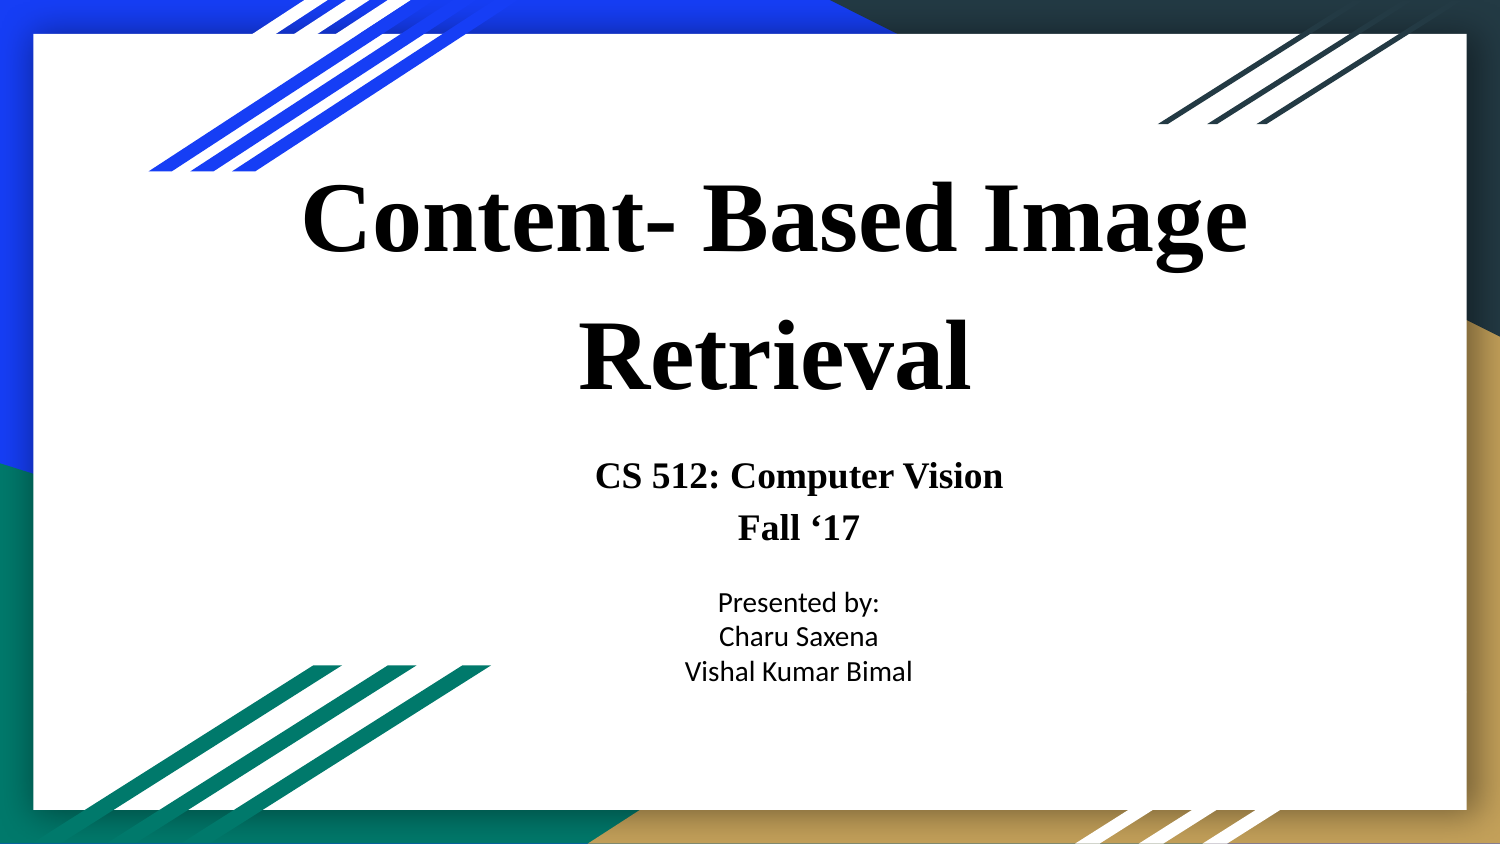

# Content- Based Image Retrieval

CS 512: Computer Vision
Fall ‘17

Presented by:
Charu Saxena
Vishal Kumar Bimal